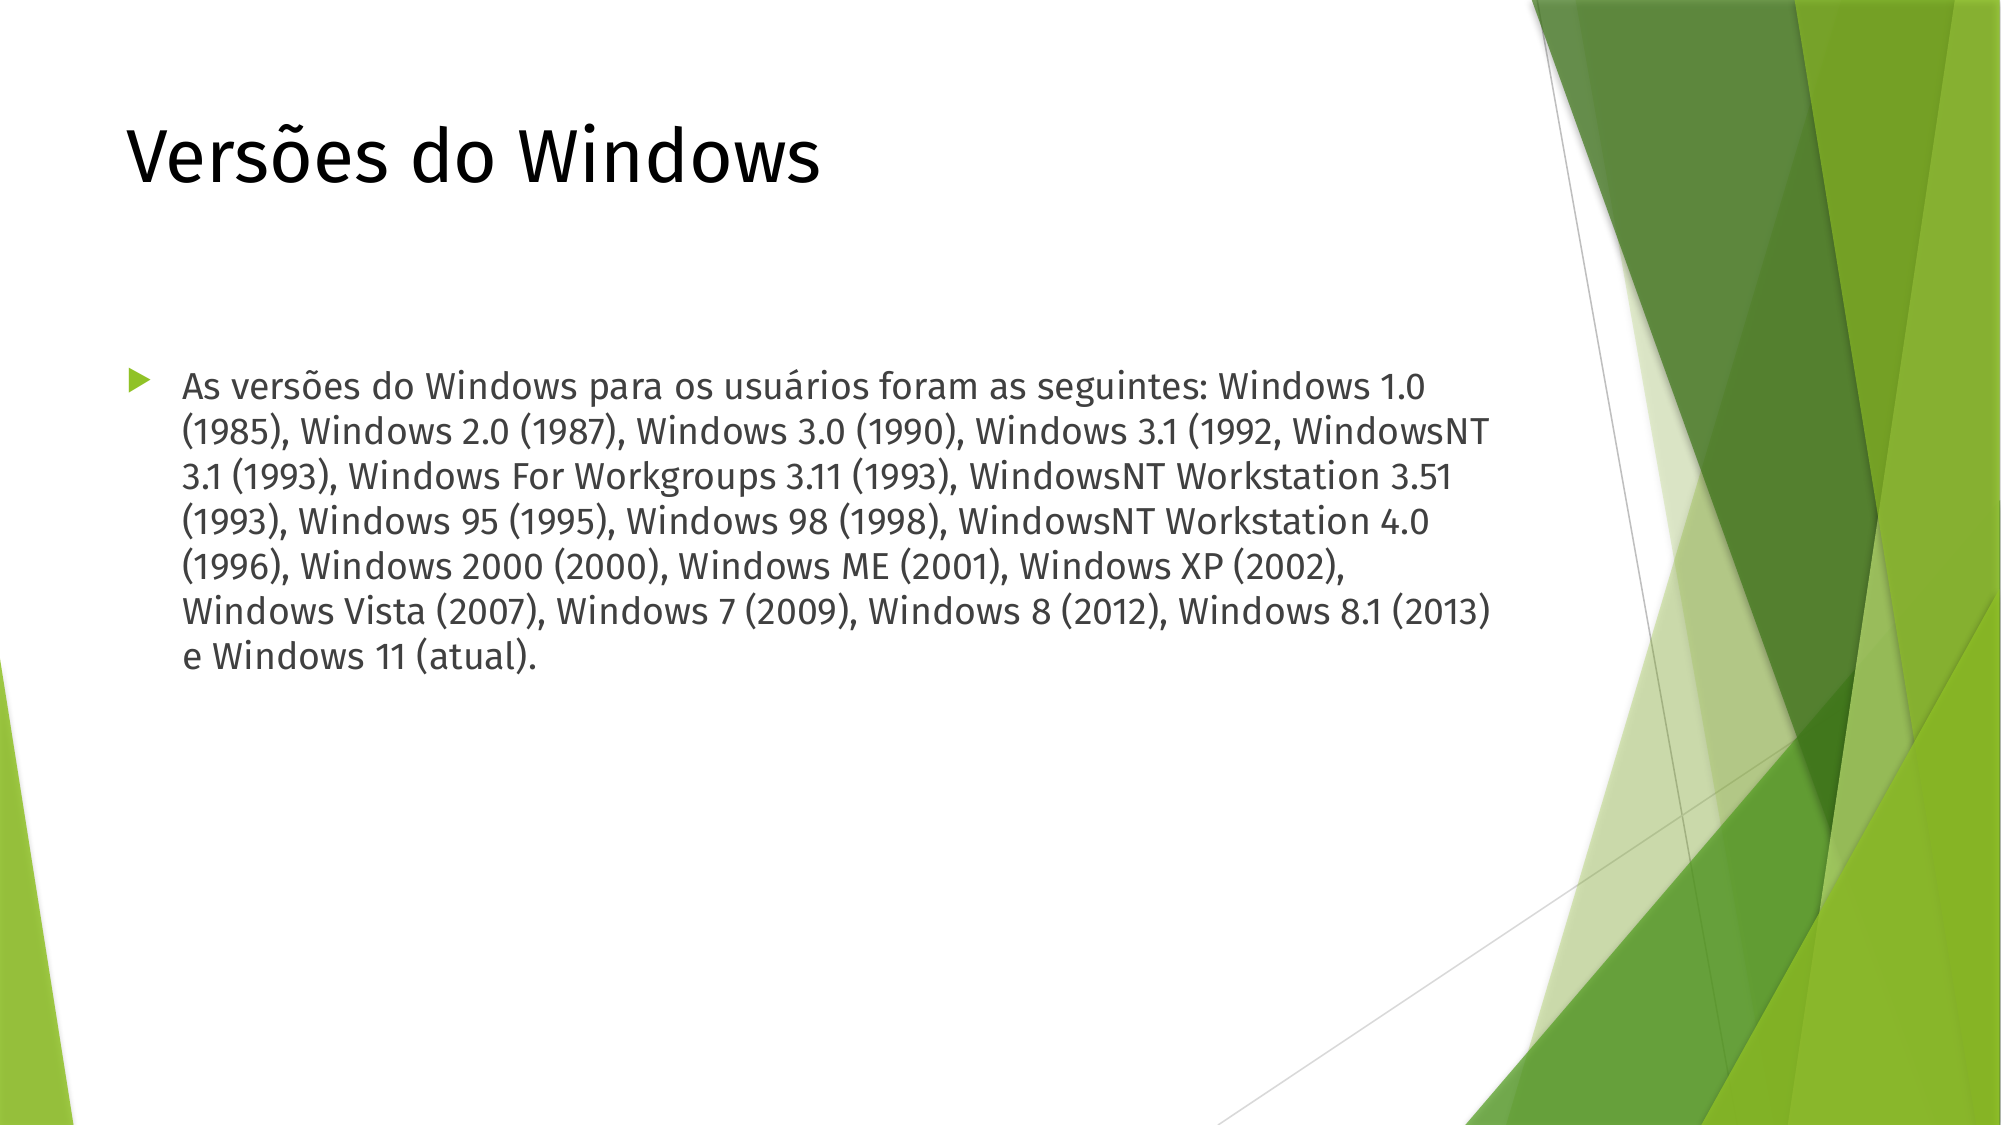

# Versões do Windows
As versões do Windows para os usuários foram as seguintes: Windows 1.0 (1985), Windows 2.0 (1987), Windows 3.0 (1990), Windows 3.1 (1992, WindowsNT 3.1 (1993), Windows For Workgroups 3.11 (1993), WindowsNT Workstation 3.51 (1993), Windows 95 (1995), Windows 98 (1998), WindowsNT Workstation 4.0 (1996), Windows 2000 (2000), Windows ME (2001), Windows XP (2002), Windows Vista (2007), Windows 7 (2009), Windows 8 (2012), Windows 8.1 (2013) e Windows 11 (atual).